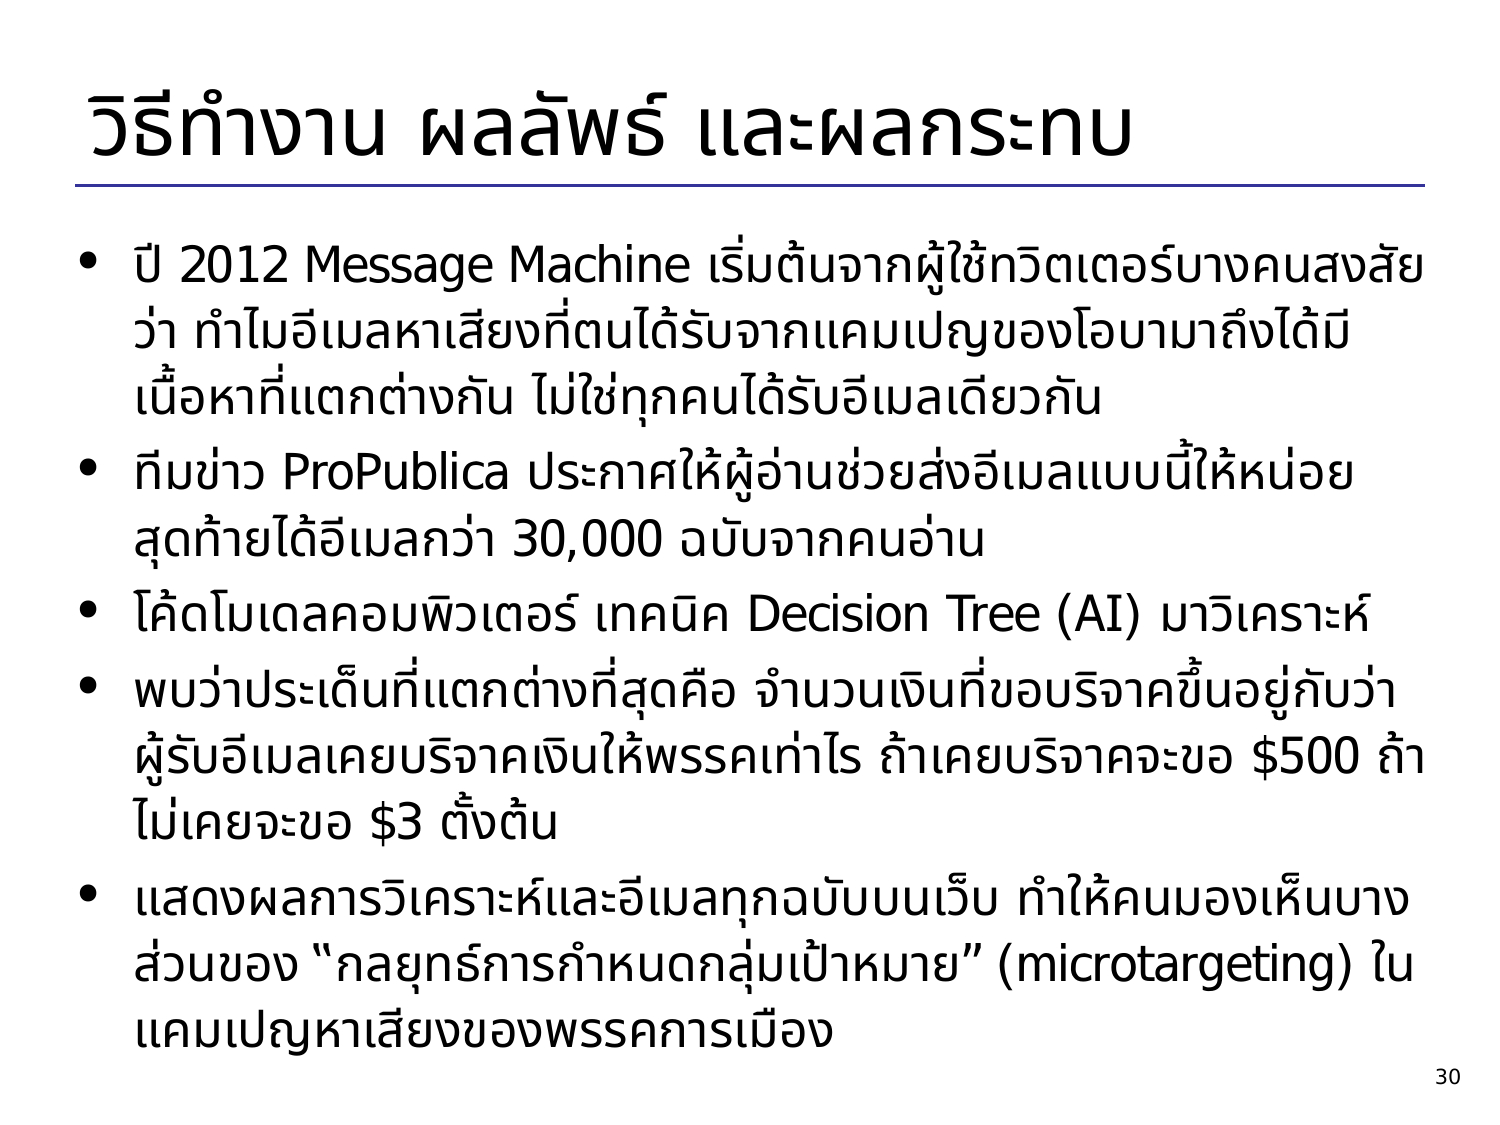

# วิธีทำงาน ผลลัพธ์ และผลกระทบ
ปี 2012 Message Machine เริ่มต้นจากผู้ใช้ทวิตเตอร์บางคนสงสัยว่า ทำไมอีเมลหาเสียงที่ตนได้รับจากแคมเปญของโอบามาถึงได้มีเนื้อหาที่แตกต่างกัน ไม่ใช่ทุกคนได้รับอีเมลเดียวกัน
ทีมข่าว ProPublica ประกาศให้ผู้อ่านช่วยส่งอีเมลแบบนี้ให้หน่อย สุดท้ายได้อีเมลกว่า 30,000 ฉบับจากคนอ่าน
โค้ดโมเดลคอมพิวเตอร์ เทคนิค Decision Tree (AI) มาวิเคราะห์
พบว่าประเด็นที่แตกต่างที่สุดคือ จำนวนเงินที่ขอบริจาคขึ้นอยู่กับว่าผู้รับอีเมลเคยบริจาคเงินให้พรรคเท่าไร ถ้าเคยบริจาคจะขอ $500 ถ้าไม่เคยจะขอ $3 ตั้งต้น
แสดงผลการวิเคราะห์และอีเมลทุกฉบับบนเว็บ ทำให้คนมองเห็นบางส่วนของ “กลยุทธ์การกำหนดกลุ่มเป้าหมาย” (microtargeting) ในแคมเปญหาเสียงของพรรคการเมือง
30